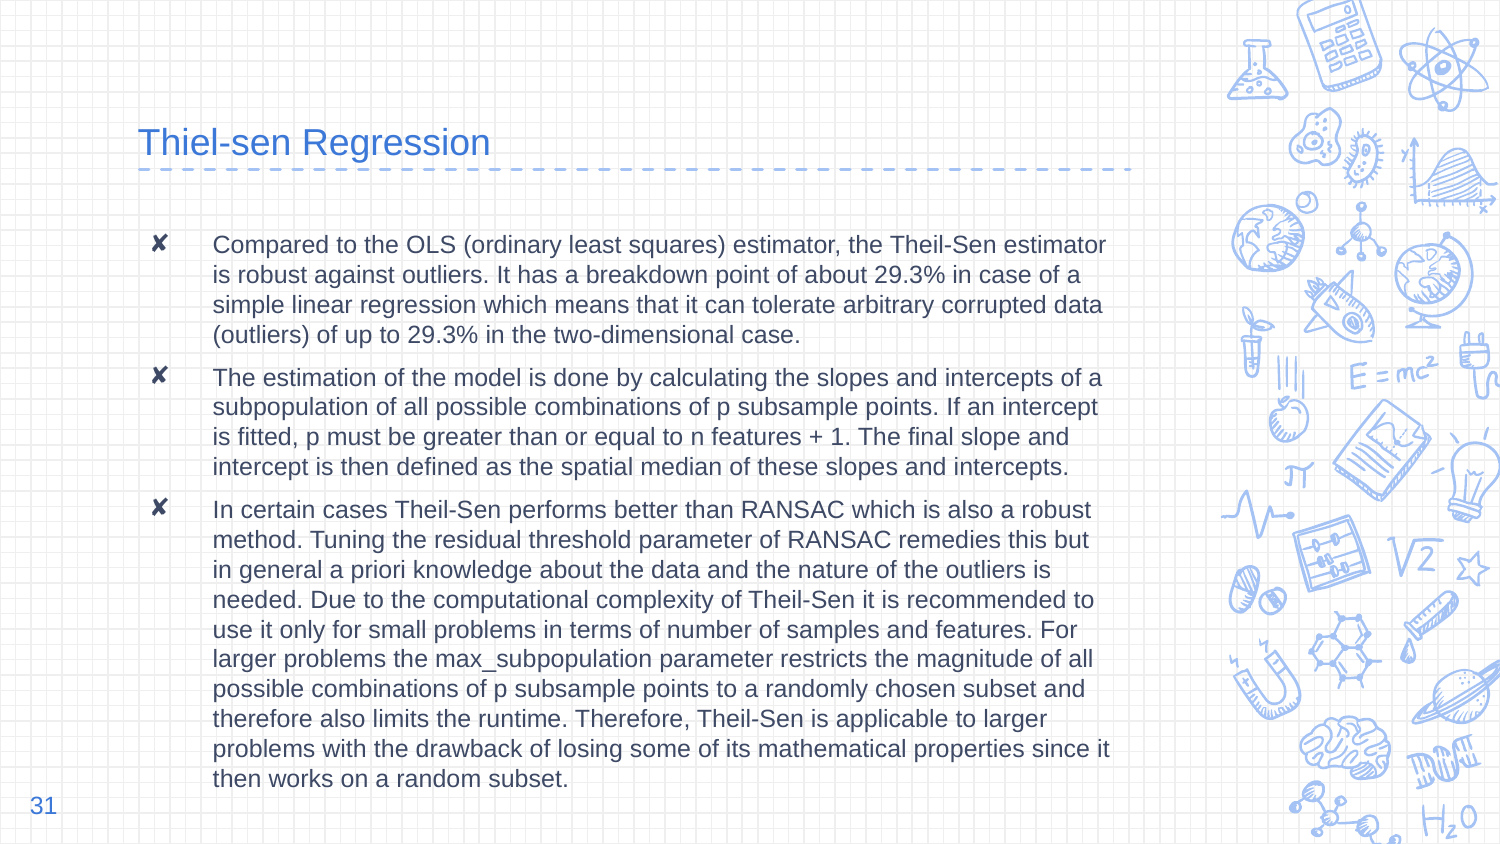

# Thiel-sen Regression
Compared to the OLS (ordinary least squares) estimator, the Theil-Sen estimator is robust against outliers. It has a breakdown point of about 29.3% in case of a simple linear regression which means that it can tolerate arbitrary corrupted data (outliers) of up to 29.3% in the two-dimensional case.
The estimation of the model is done by calculating the slopes and intercepts of a subpopulation of all possible combinations of p subsample points. If an intercept is fitted, p must be greater than or equal to n features + 1. The final slope and intercept is then defined as the spatial median of these slopes and intercepts.
In certain cases Theil-Sen performs better than RANSAC which is also a robust method. Tuning the residual threshold parameter of RANSAC remedies this but in general a priori knowledge about the data and the nature of the outliers is needed. Due to the computational complexity of Theil-Sen it is recommended to use it only for small problems in terms of number of samples and features. For larger problems the max_subpopulation parameter restricts the magnitude of all possible combinations of p subsample points to a randomly chosen subset and therefore also limits the runtime. Therefore, Theil-Sen is applicable to larger problems with the drawback of losing some of its mathematical properties since it then works on a random subset.
31